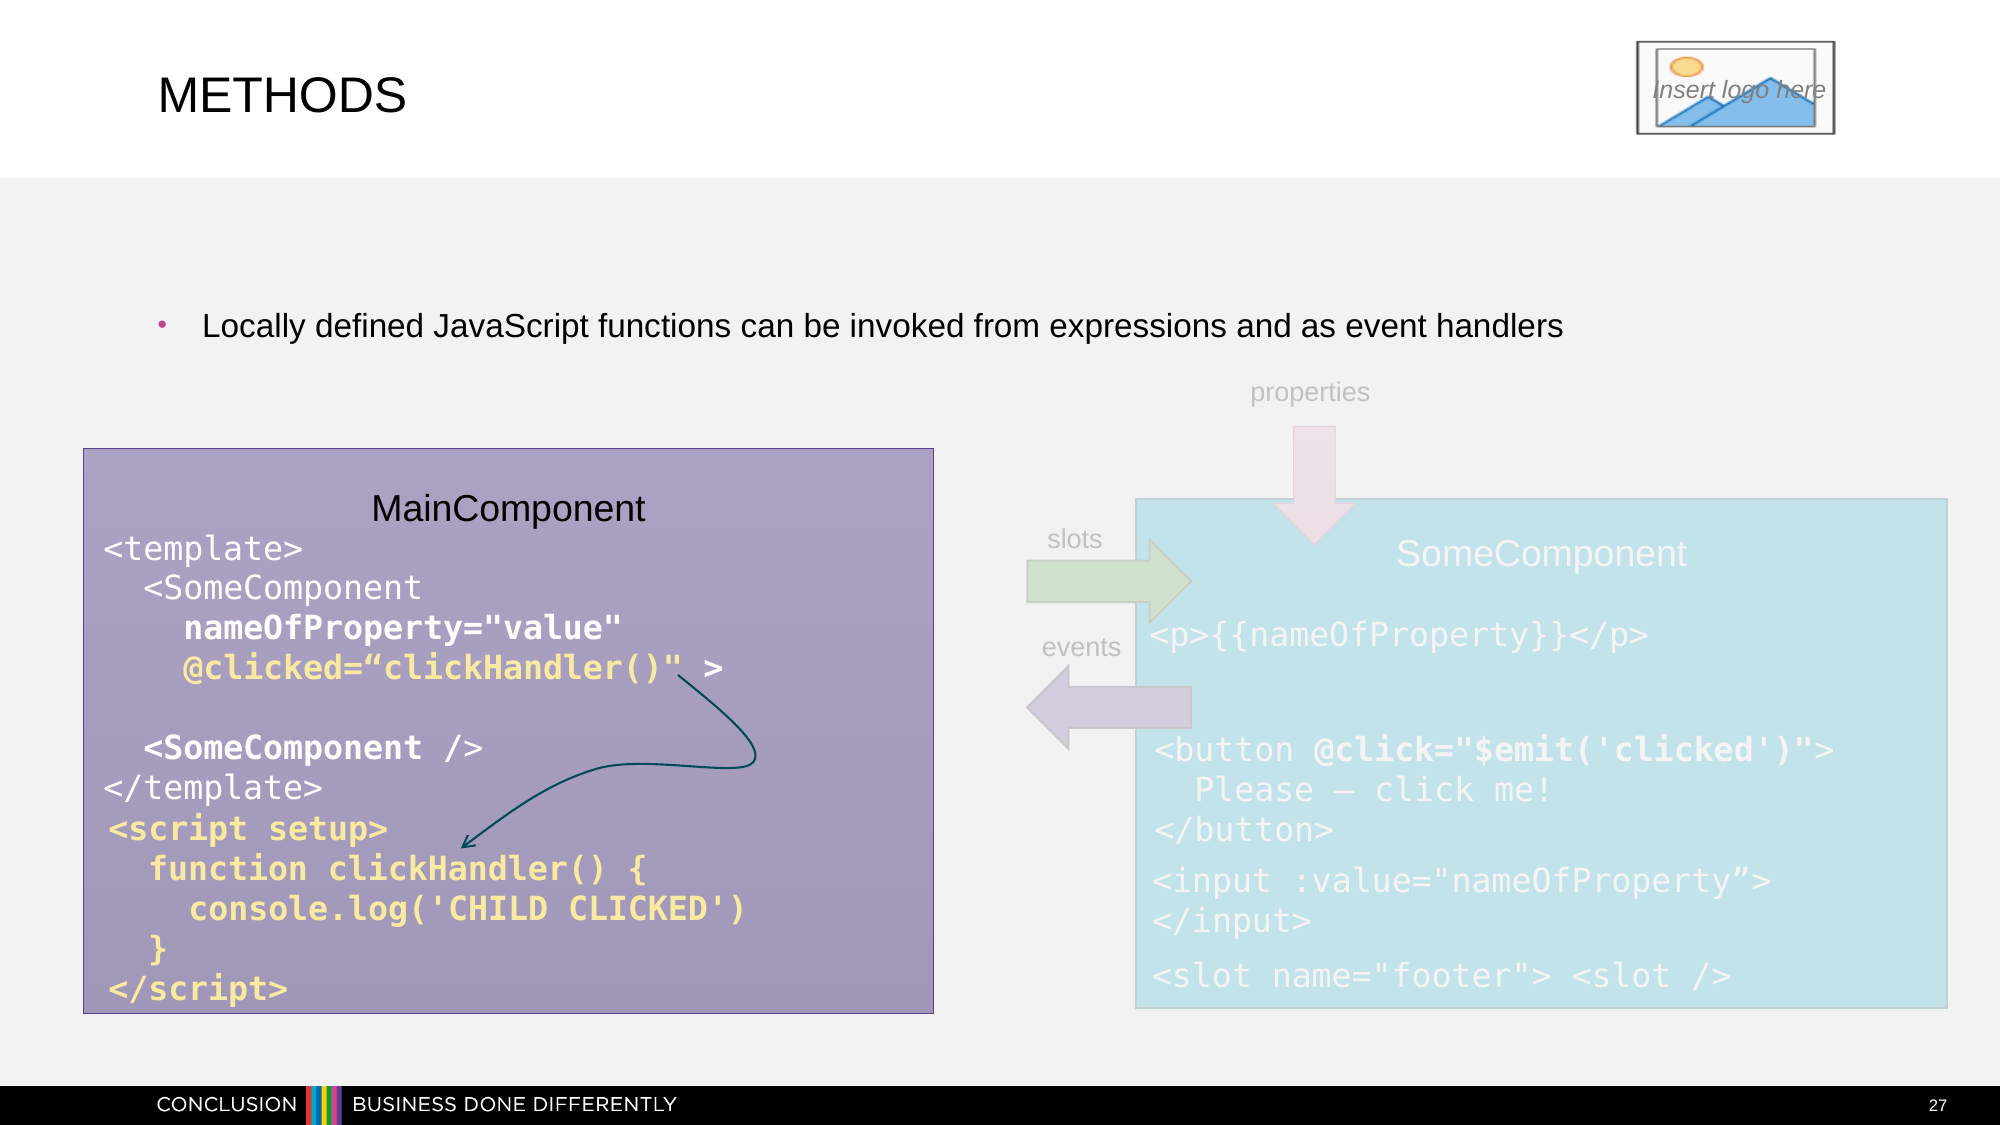

# Methods
Locally defined JavaScript functions can be invoked from expressions and as event handlers

properties

MainComponent

SomeComponent

slots
<template>
  <SomeComponent
    nameOfProperty="value"
    @clicked=“clickHandler()" >
  <SomeComponent />
</template>

<p>{{nameOfProperty}}</p>
events

<button @click="$emit('clicked')">
  Please – click me!
</button>
<script setup>
  function clickHandler() {
    console.log('CHILD CLICKED')
  }
</script>
<input :value="nameOfProperty”>
</input>
<slot name="footer"> <slot />

27